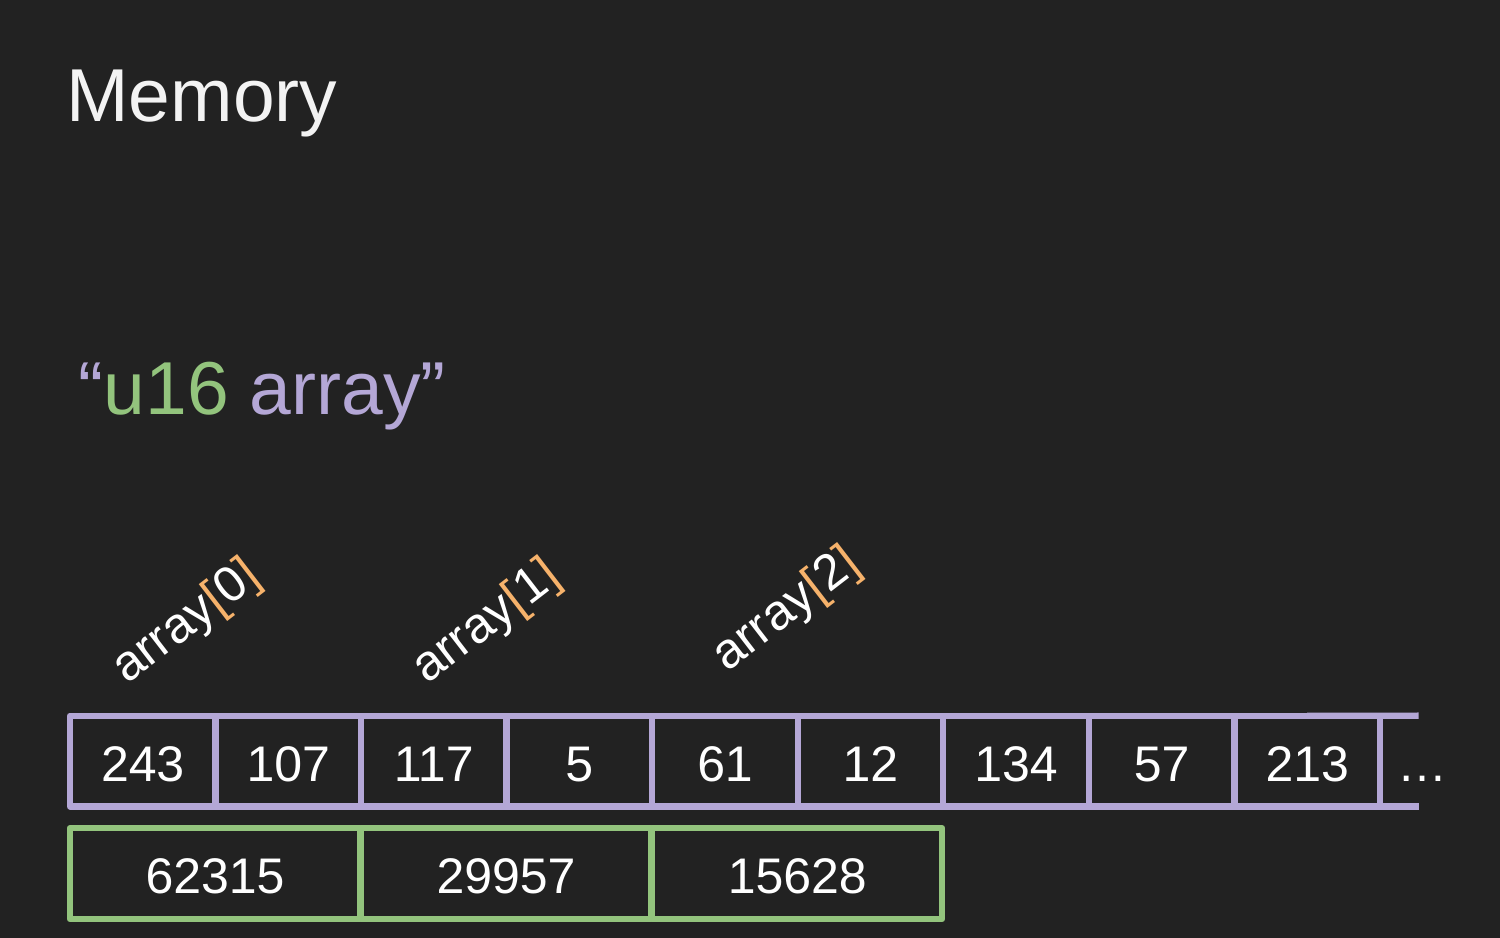

Memory
“u16 array”
array[2]
array[0]
array[1]
243
107
117
5
61
12
134
57
213
…
62315
29957
15628